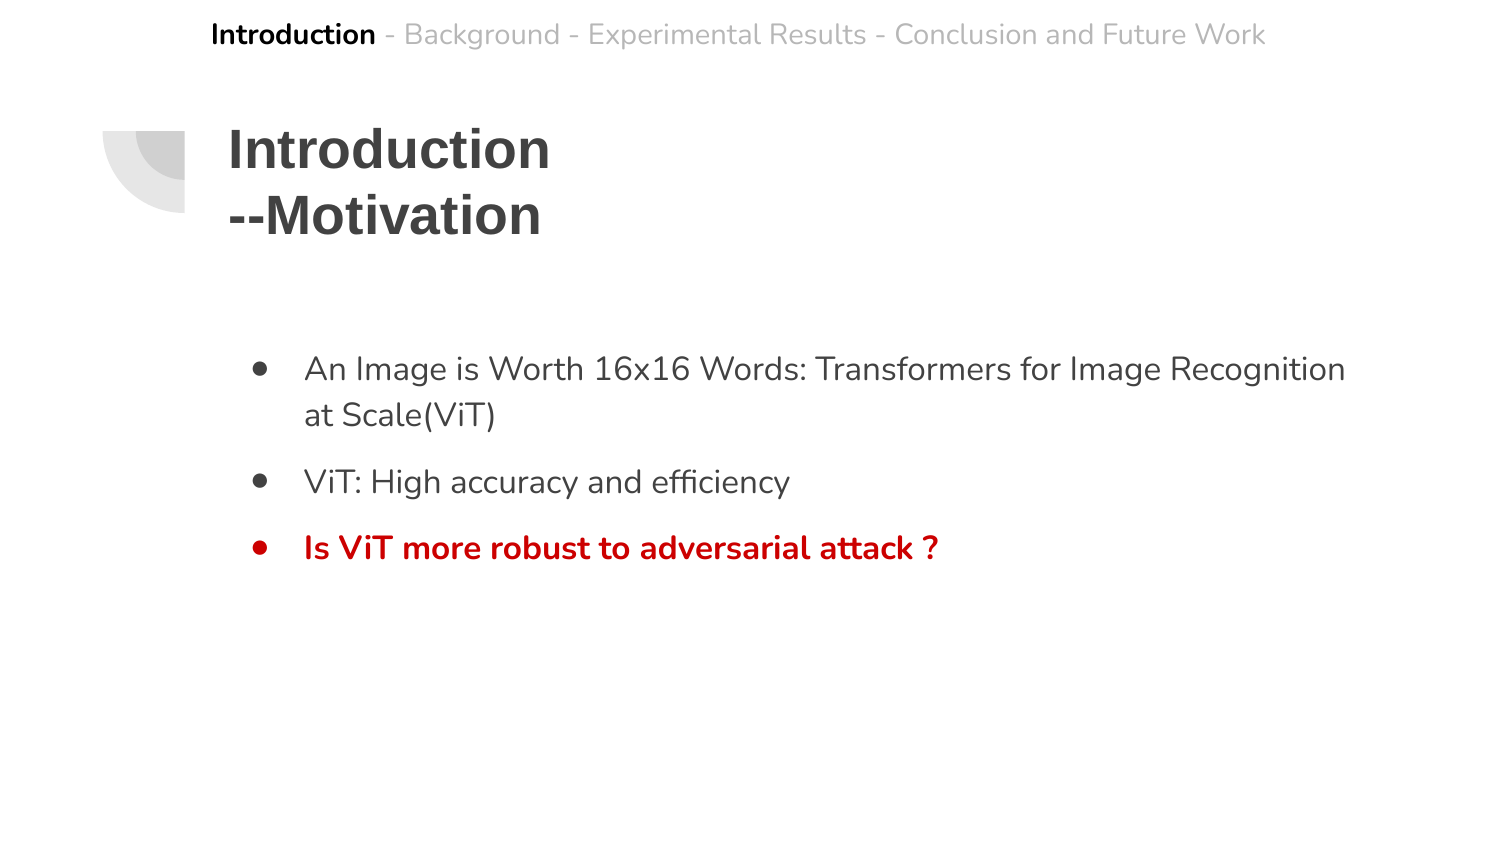

Introduction - Background - Experimental Results - Conclusion and Future Work
# Introduction
--Motivation

An Image is Worth 16x16 Words: Transformers for Image Recognition at Scale(ViT)
ViT: High accuracy and efficiency
Is ViT more robust to adversarial attack ?